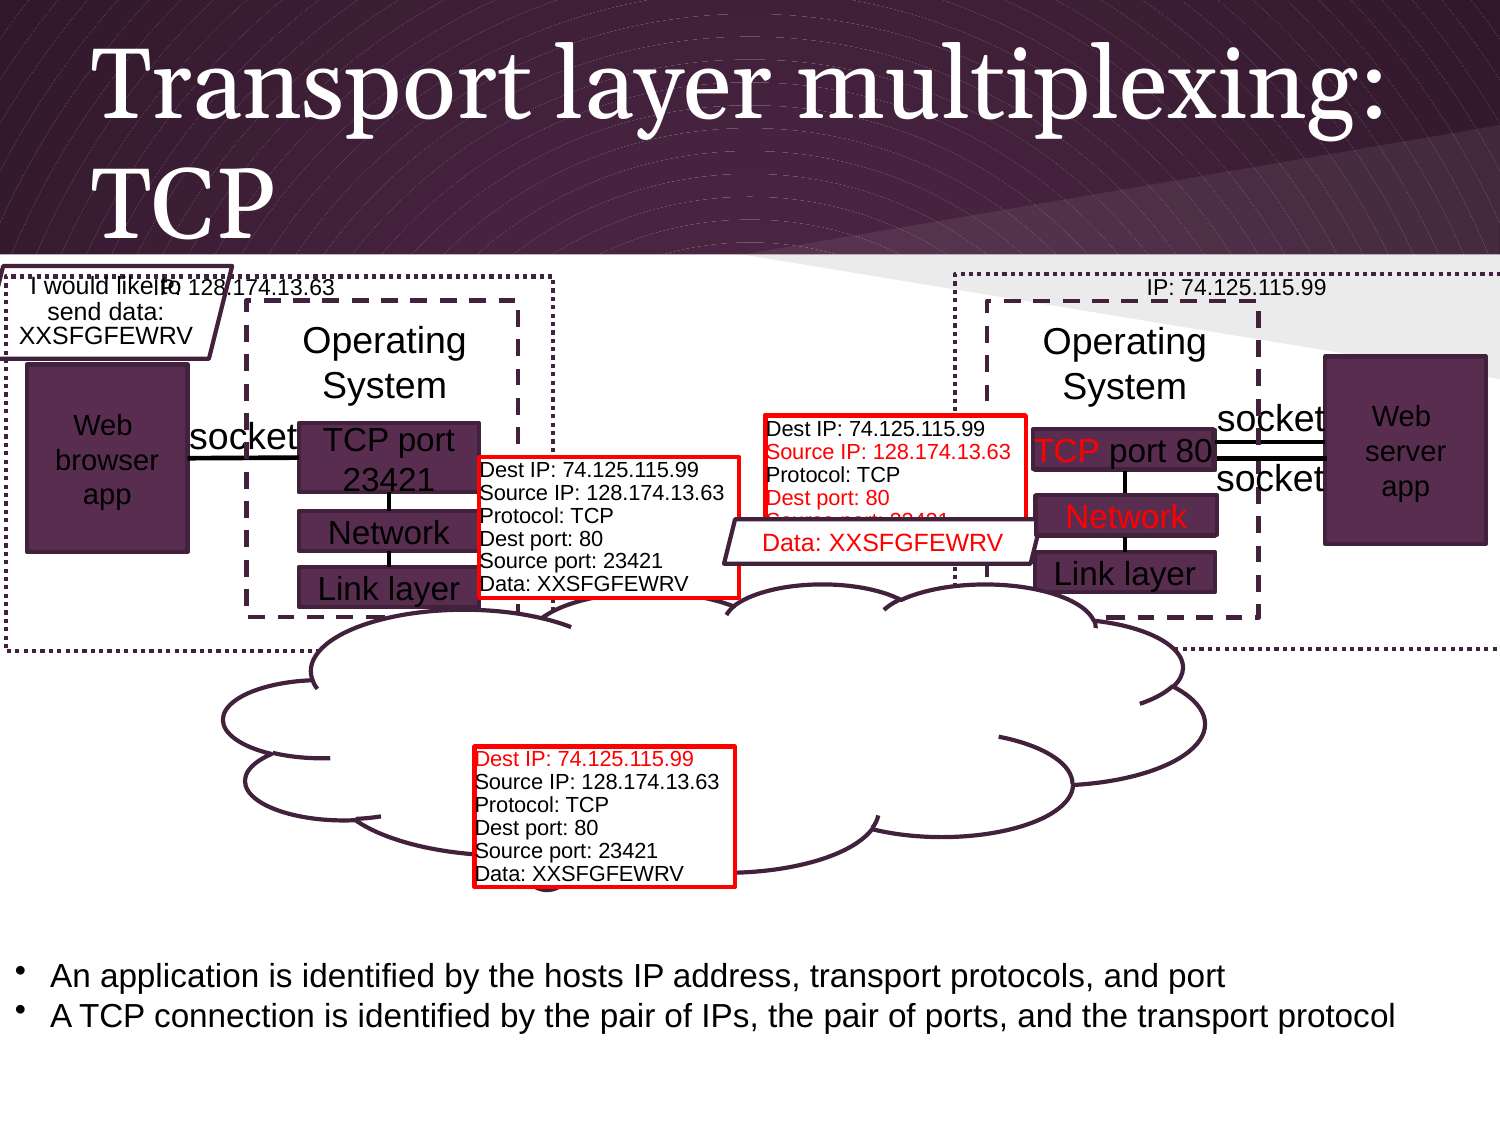

# Transport layer multiplexing: TCP

IP: 128.174.13.63
IP: 74.125.115.99
I would like to send data: XXSFGFEWRV

Operating
System
Operating
System
Web
server
app
Web
browser
app
socket
socket
Dest IP: 74.125.115.99
Source IP: 128.174.13.63
Protocol: TCP
Dest port: 80
Source port: 23421
Data: XXSFGFEWRV
Dest IP: 74.125.115.99
Source IP: 128.174.13.63
Protocol: TCP
Dest port: 80
Source port: 23421
Data: XXSFGFEWRV
TCP port 23421
TCP port 80
TCP port 80
socket
Dest IP: 74.125.115.99
Source IP: 128.174.13.63
Protocol: TCP
Dest port: 80
Source port: 23421
Data: XXSFGFEWRV
Network
Network
Network
Data: XXSFGFEWRV
Link layer
Link layer

Dest IP: 74.125.115.99
Source IP: 128.174.13.63
Protocol: TCP
Dest port: 80
Source port: 23421
Data: XXSFGFEWRV
An application is identified by the hosts IP address, transport protocols, and port
A TCP connection is identified by the pair of IPs, the pair of ports, and the transport protocol